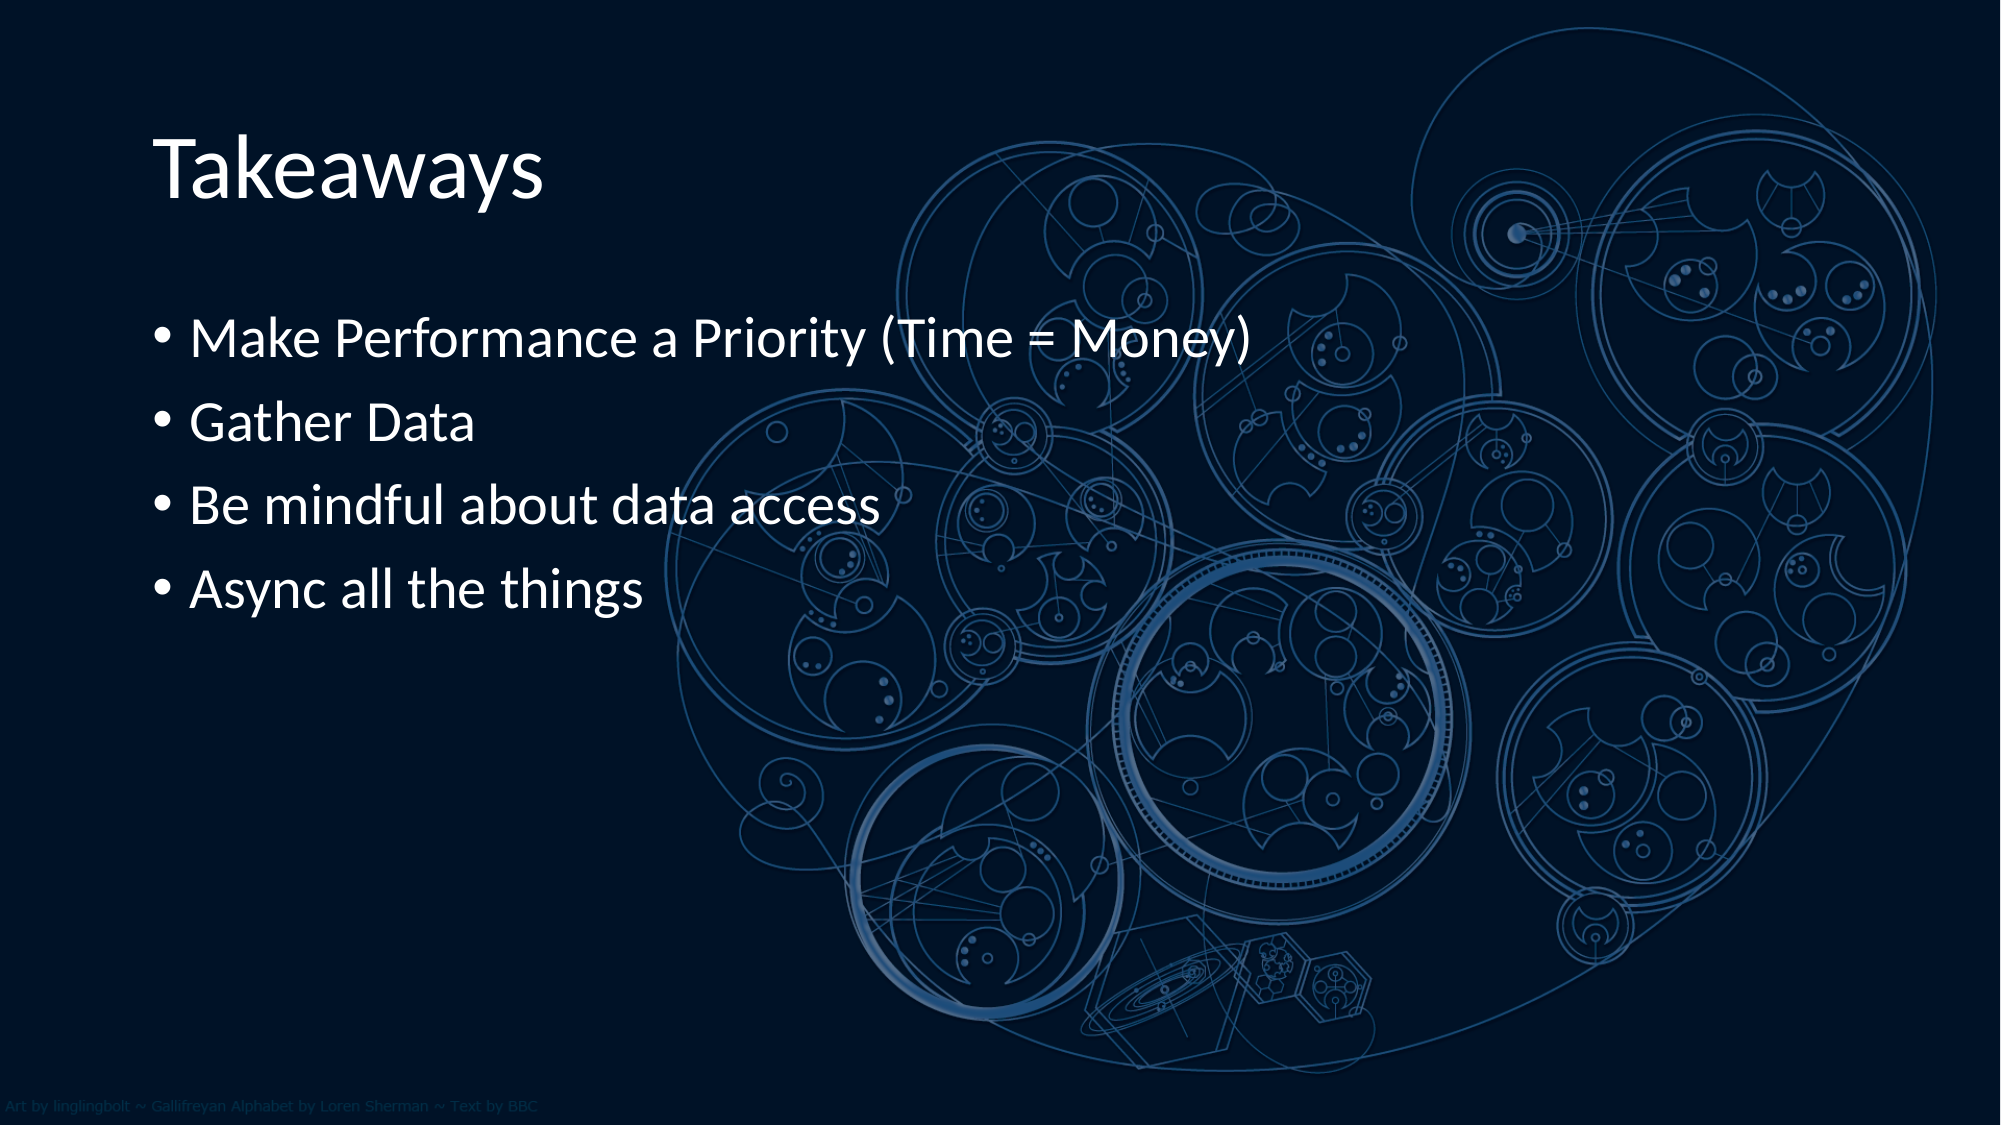

# Takeaways
Make Performance a Priority (Time = Money)
Gather Data
Be mindful about data access
Async all the things